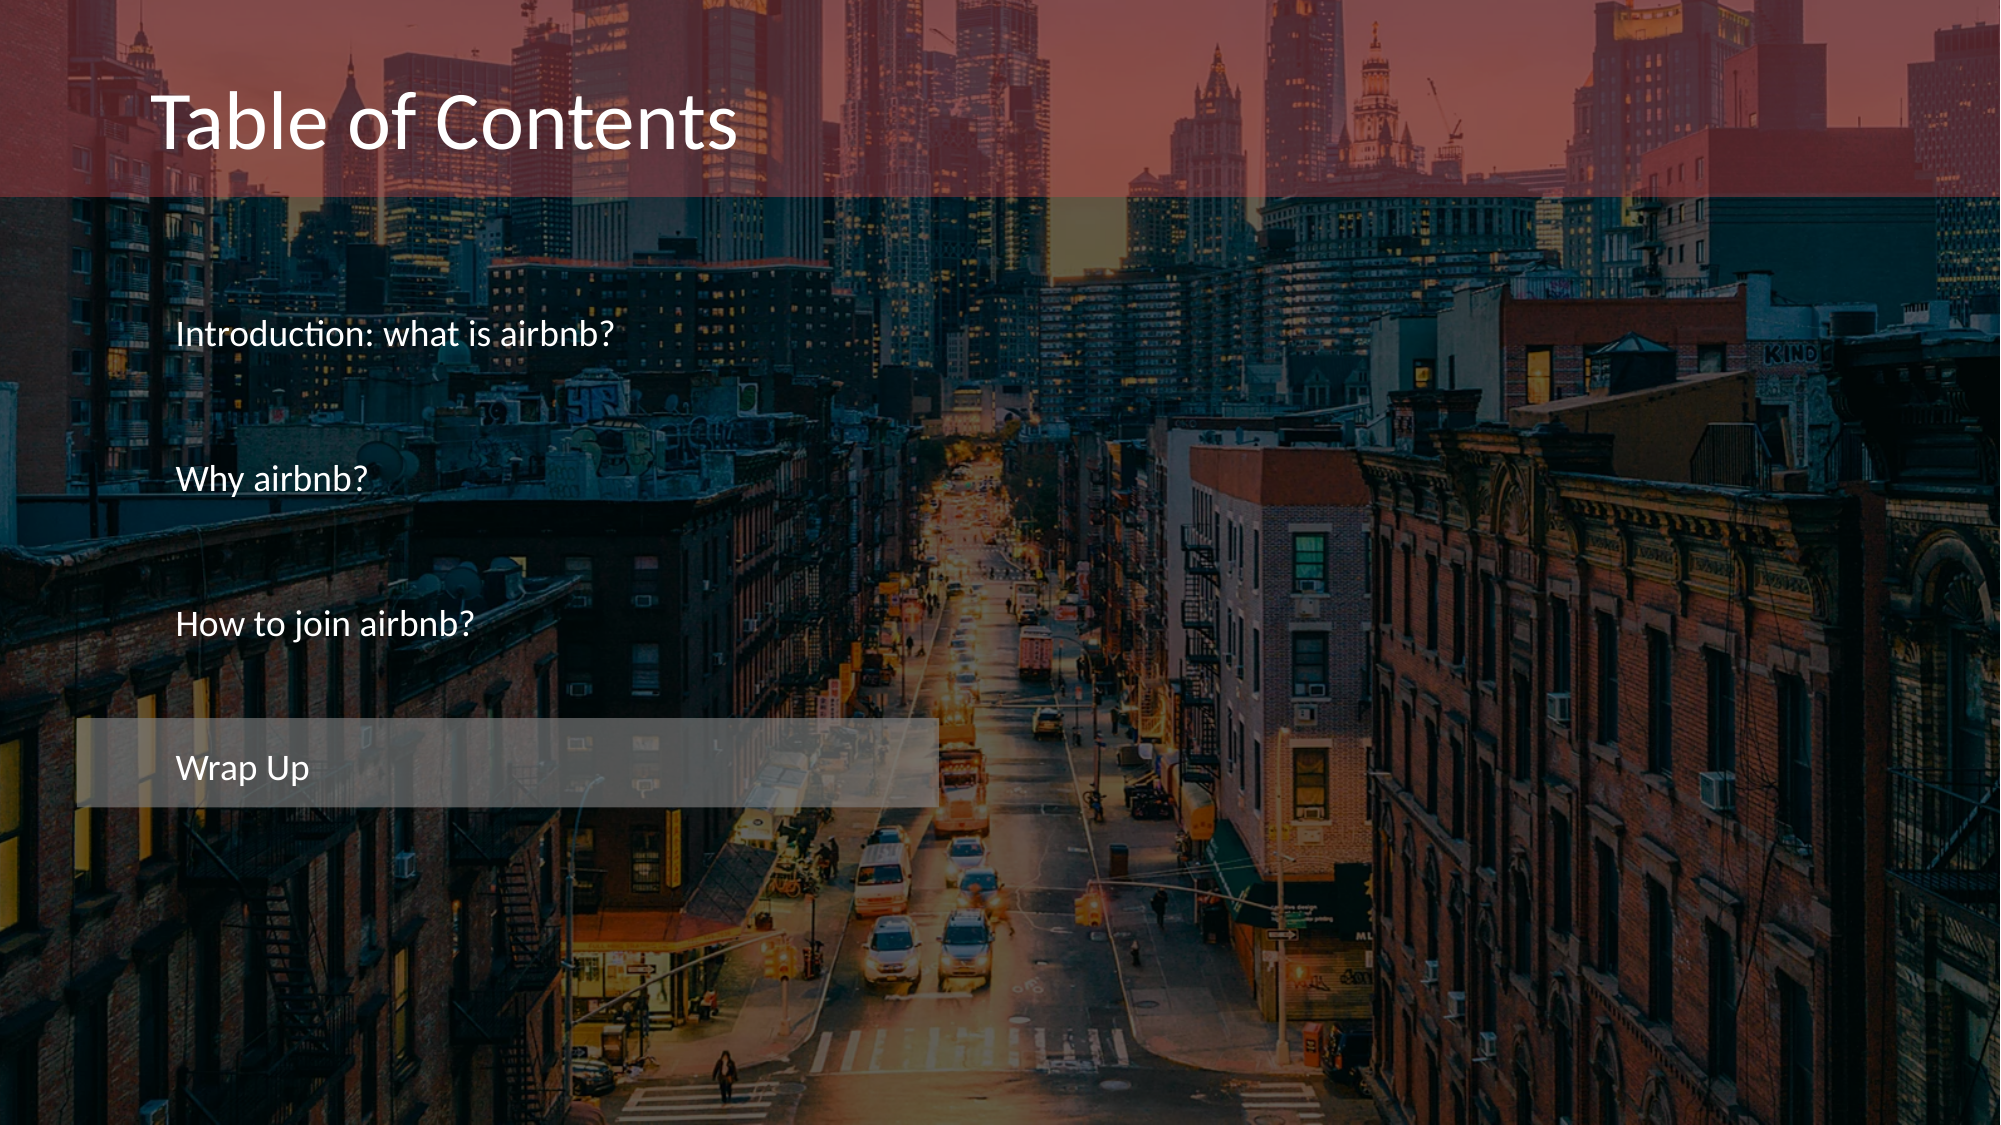

Introduction: what is airbnb?
Why airbnb?
How to join airbnb?

Wrap Up